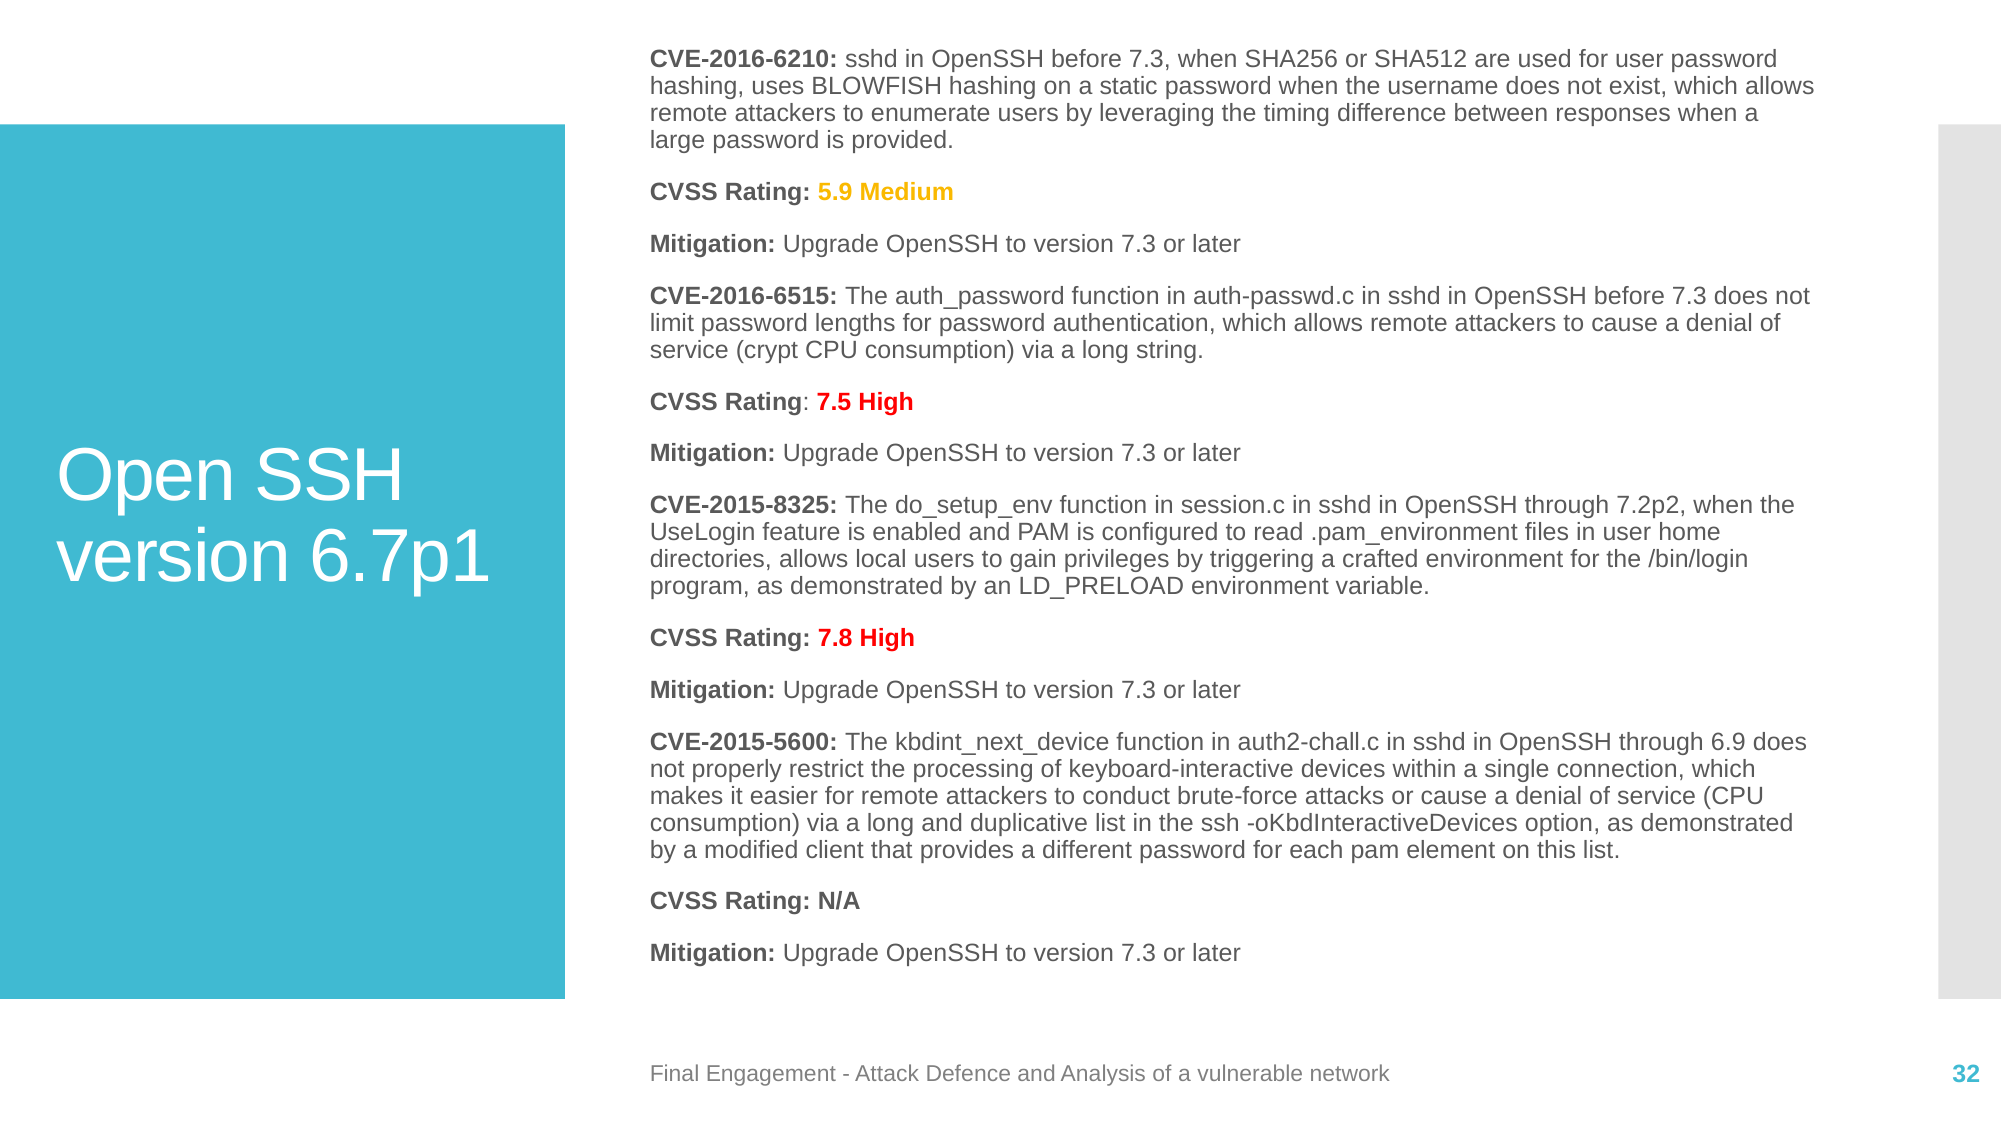

CVE-2016-6210: sshd in OpenSSH before 7.3, when SHA256 or SHA512 are used for user password hashing, uses BLOWFISH hashing on a static password when the username does not exist, which allows remote attackers to enumerate users by leveraging the timing difference between responses when a large password is provided.
CVSS Rating: 5.9 Medium
Mitigation: Upgrade OpenSSH to version 7.3 or later
CVE-2016-6515: The auth_password function in auth-passwd.c in sshd in OpenSSH before 7.3 does not limit password lengths for password authentication, which allows remote attackers to cause a denial of service (crypt CPU consumption) via a long string.
CVSS Rating: 7.5 High
Mitigation: Upgrade OpenSSH to version 7.3 or later
CVE-2015-8325: The do_setup_env function in session.c in sshd in OpenSSH through 7.2p2, when the UseLogin feature is enabled and PAM is configured to read .pam_environment files in user home directories, allows local users to gain privileges by triggering a crafted environment for the /bin/login program, as demonstrated by an LD_PRELOAD environment variable.
CVSS Rating: 7.8 High
Mitigation: Upgrade OpenSSH to version 7.3 or later
CVE-2015-5600: The kbdint_next_device function in auth2-chall.c in sshd in OpenSSH through 6.9 does not properly restrict the processing of keyboard-interactive devices within a single connection, which makes it easier for remote attackers to conduct brute-force attacks or cause a denial of service (CPU consumption) via a long and duplicative list in the ssh -oKbdInteractiveDevices option, as demonstrated by a modified client that provides a different password for each pam element on this list.
CVSS Rating: N/A
Mitigation: Upgrade OpenSSH to version 7.3 or later

# Open SSH version 6.7p1
Final Engagement - Attack Defence and Analysis of a vulnerable network
32